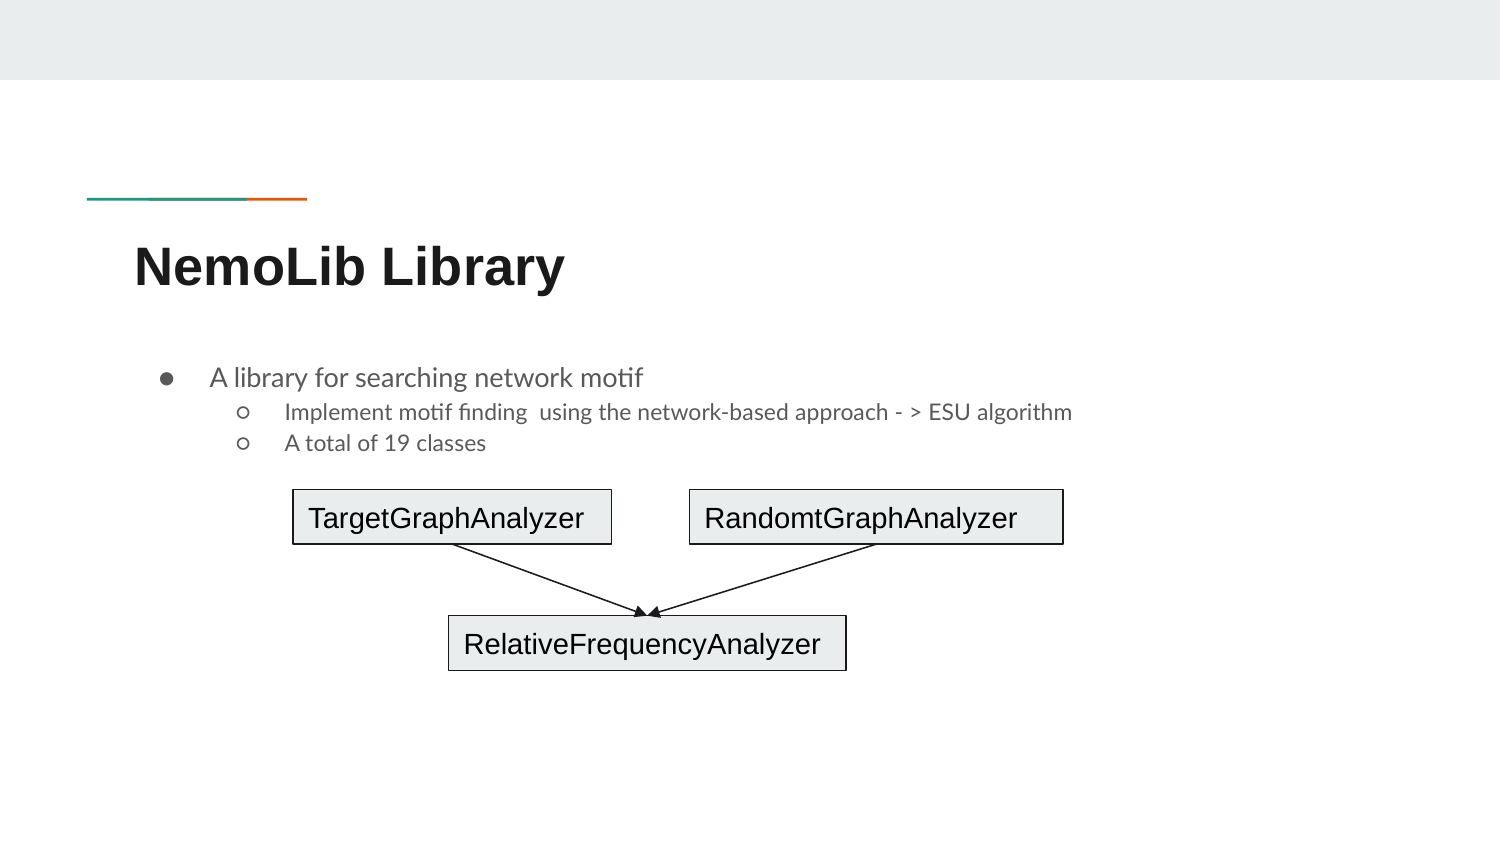

# NemoLib Library
A library for searching network motif
Implement motif finding  using the network-based approach - > ESU algorithm
A total of 19 classes
TargetGraphAnalyzer
RandomtGraphAnalyzer
RelativeFrequencyAnalyzer